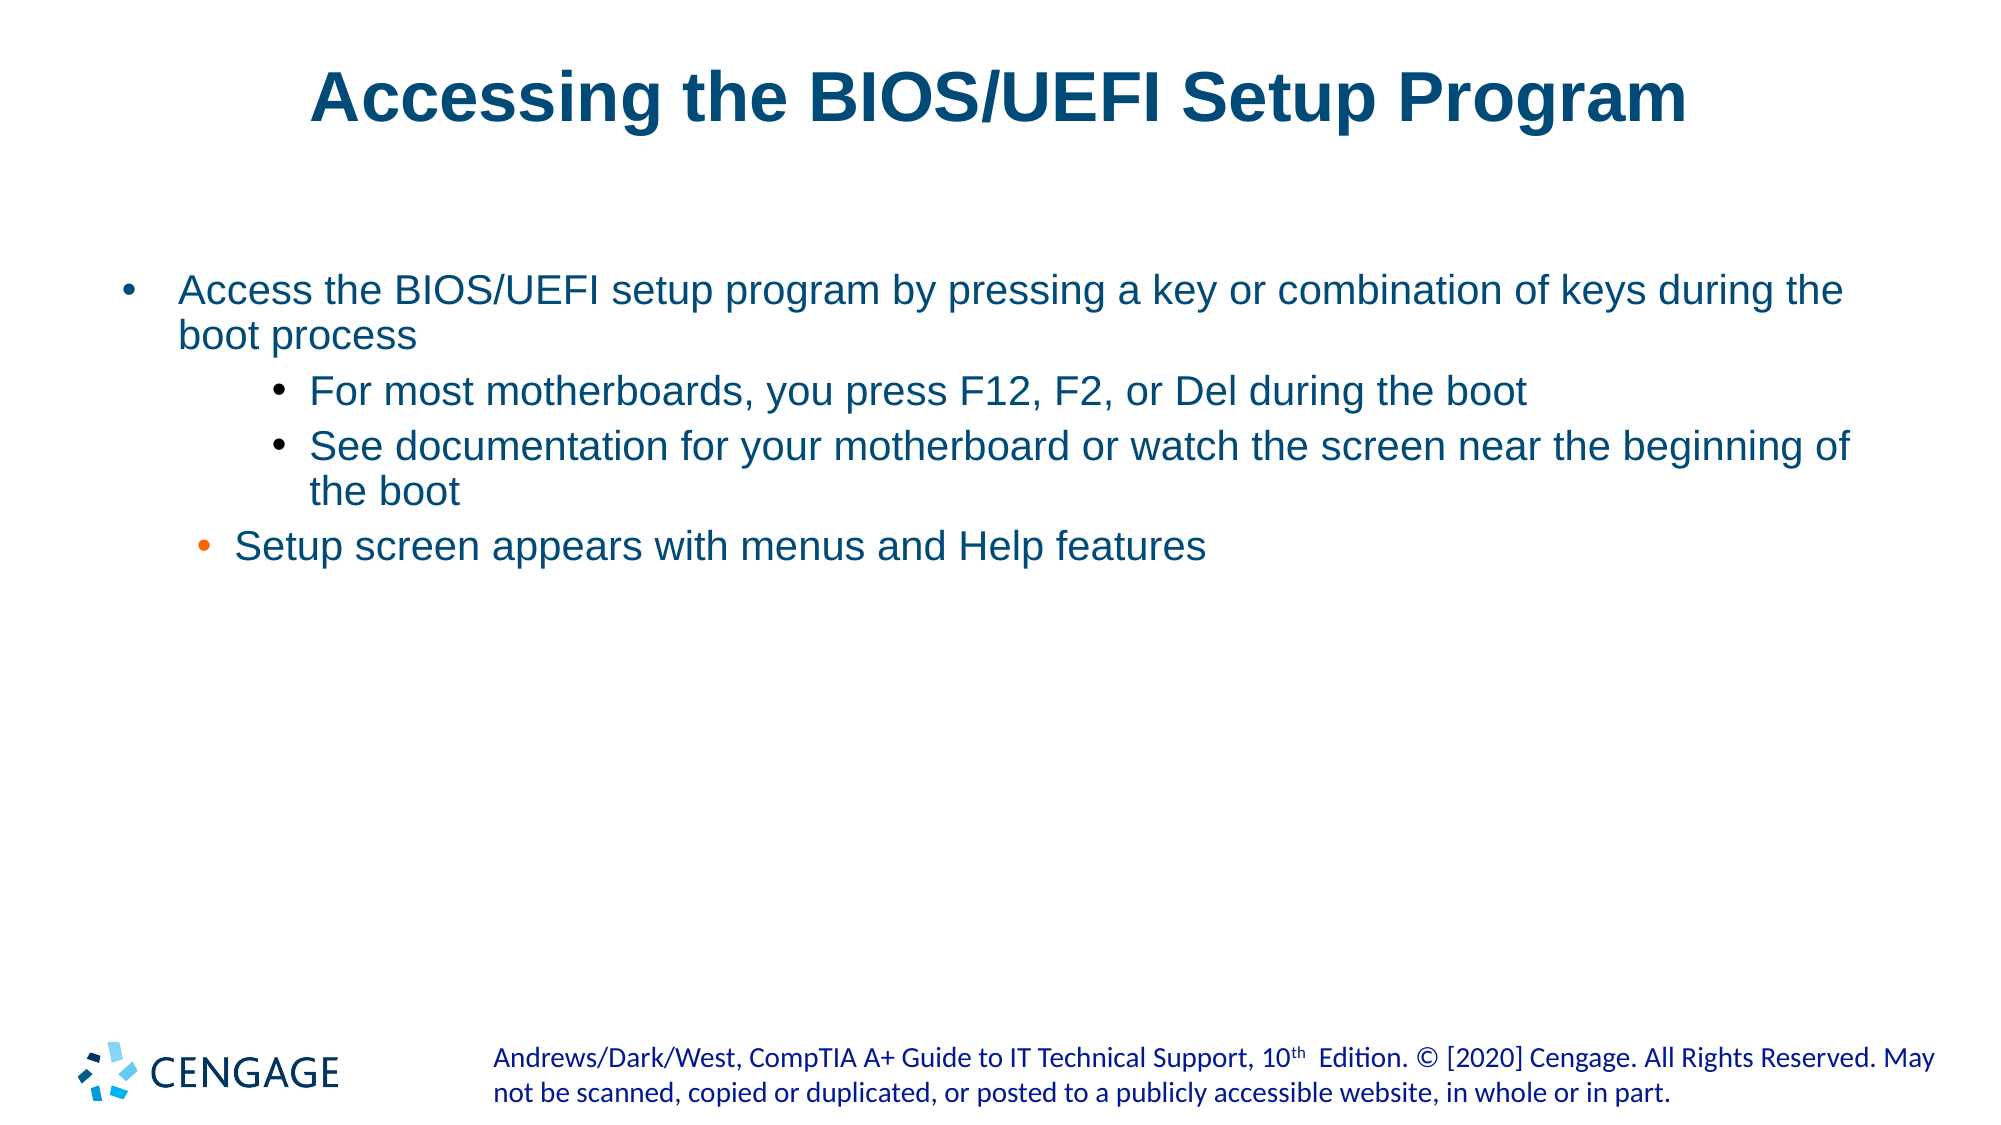

# Accessing the BIOS/UEFI Setup Program
Access the BIOS/UEFI setup program by pressing a key or combination of keys during the boot process
For most motherboards, you press F12, F2, or Del during the boot
See documentation for your motherboard or watch the screen near the beginning of the boot
Setup screen appears with menus and Help features